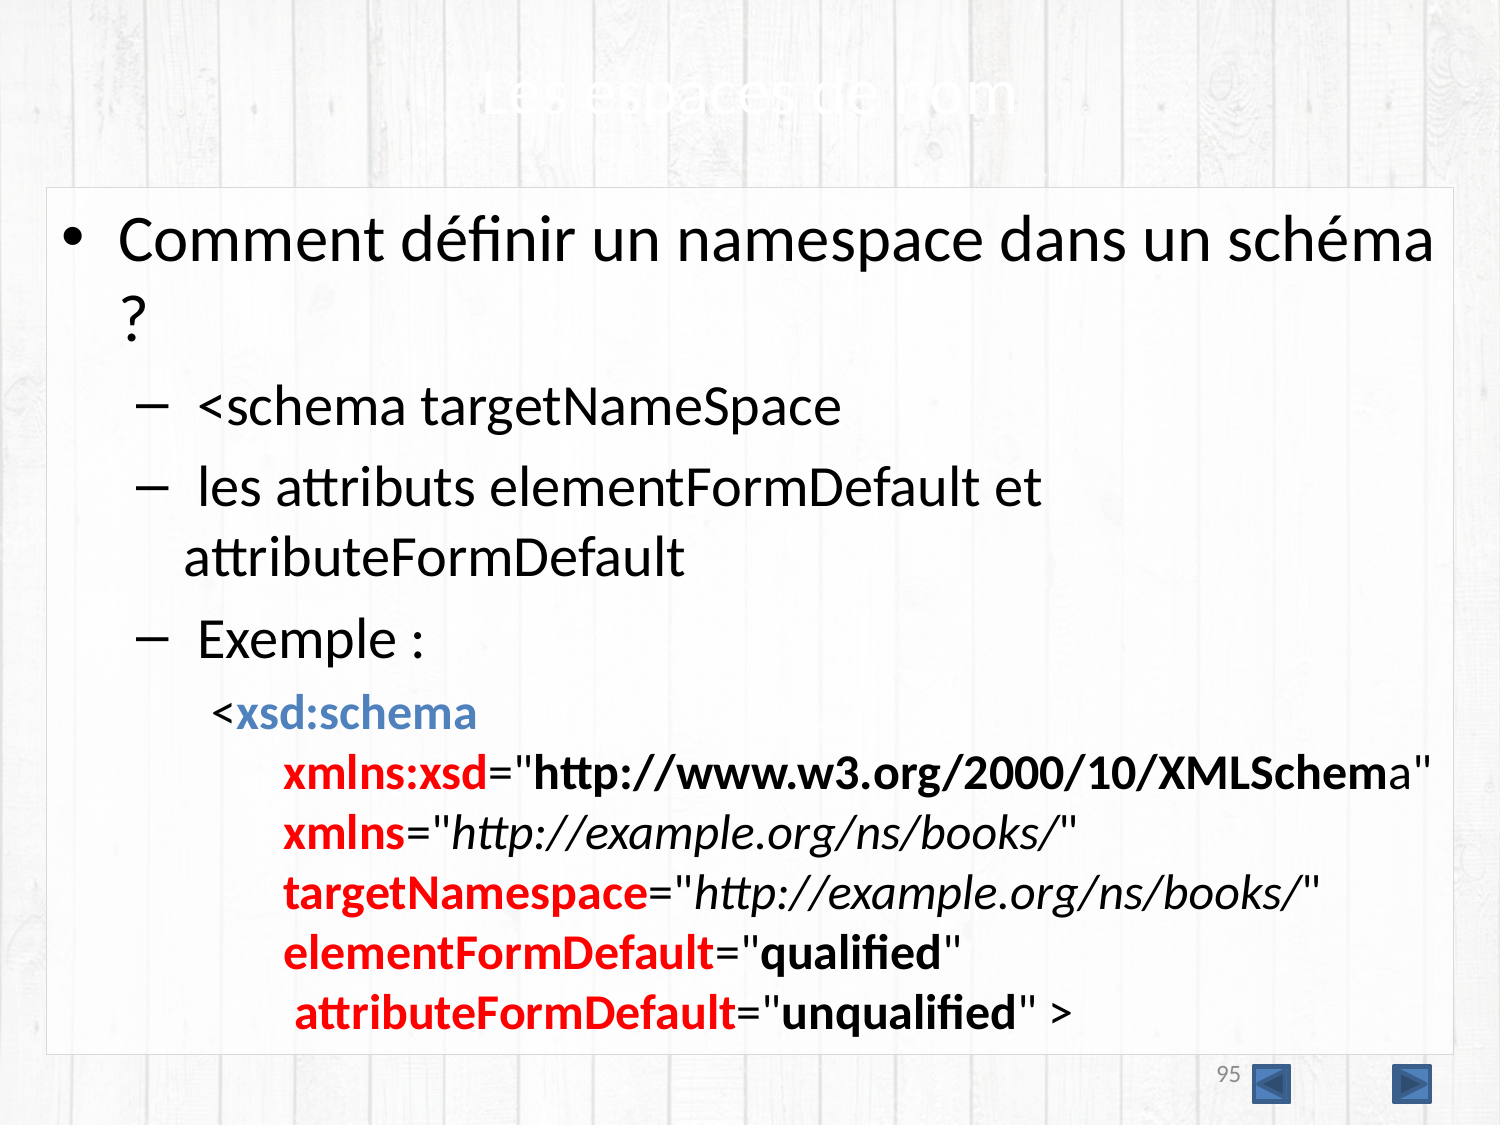

# Les espaces de nom
Comment définir un namespace dans un schéma ?
 <schema targetNameSpace
 les attributs elementFormDefault et attributeFormDefault
 Exemple :
<xsd:schema
   xmlns:xsd="http://www.w3.org/2000/10/XMLSchema"
   xmlns="http://example.org/ns/books/"
   targetNamespace="http://example.org/ns/books/"
   elementFormDefault="qualified"
    attributeFormDefault="unqualified" >
95